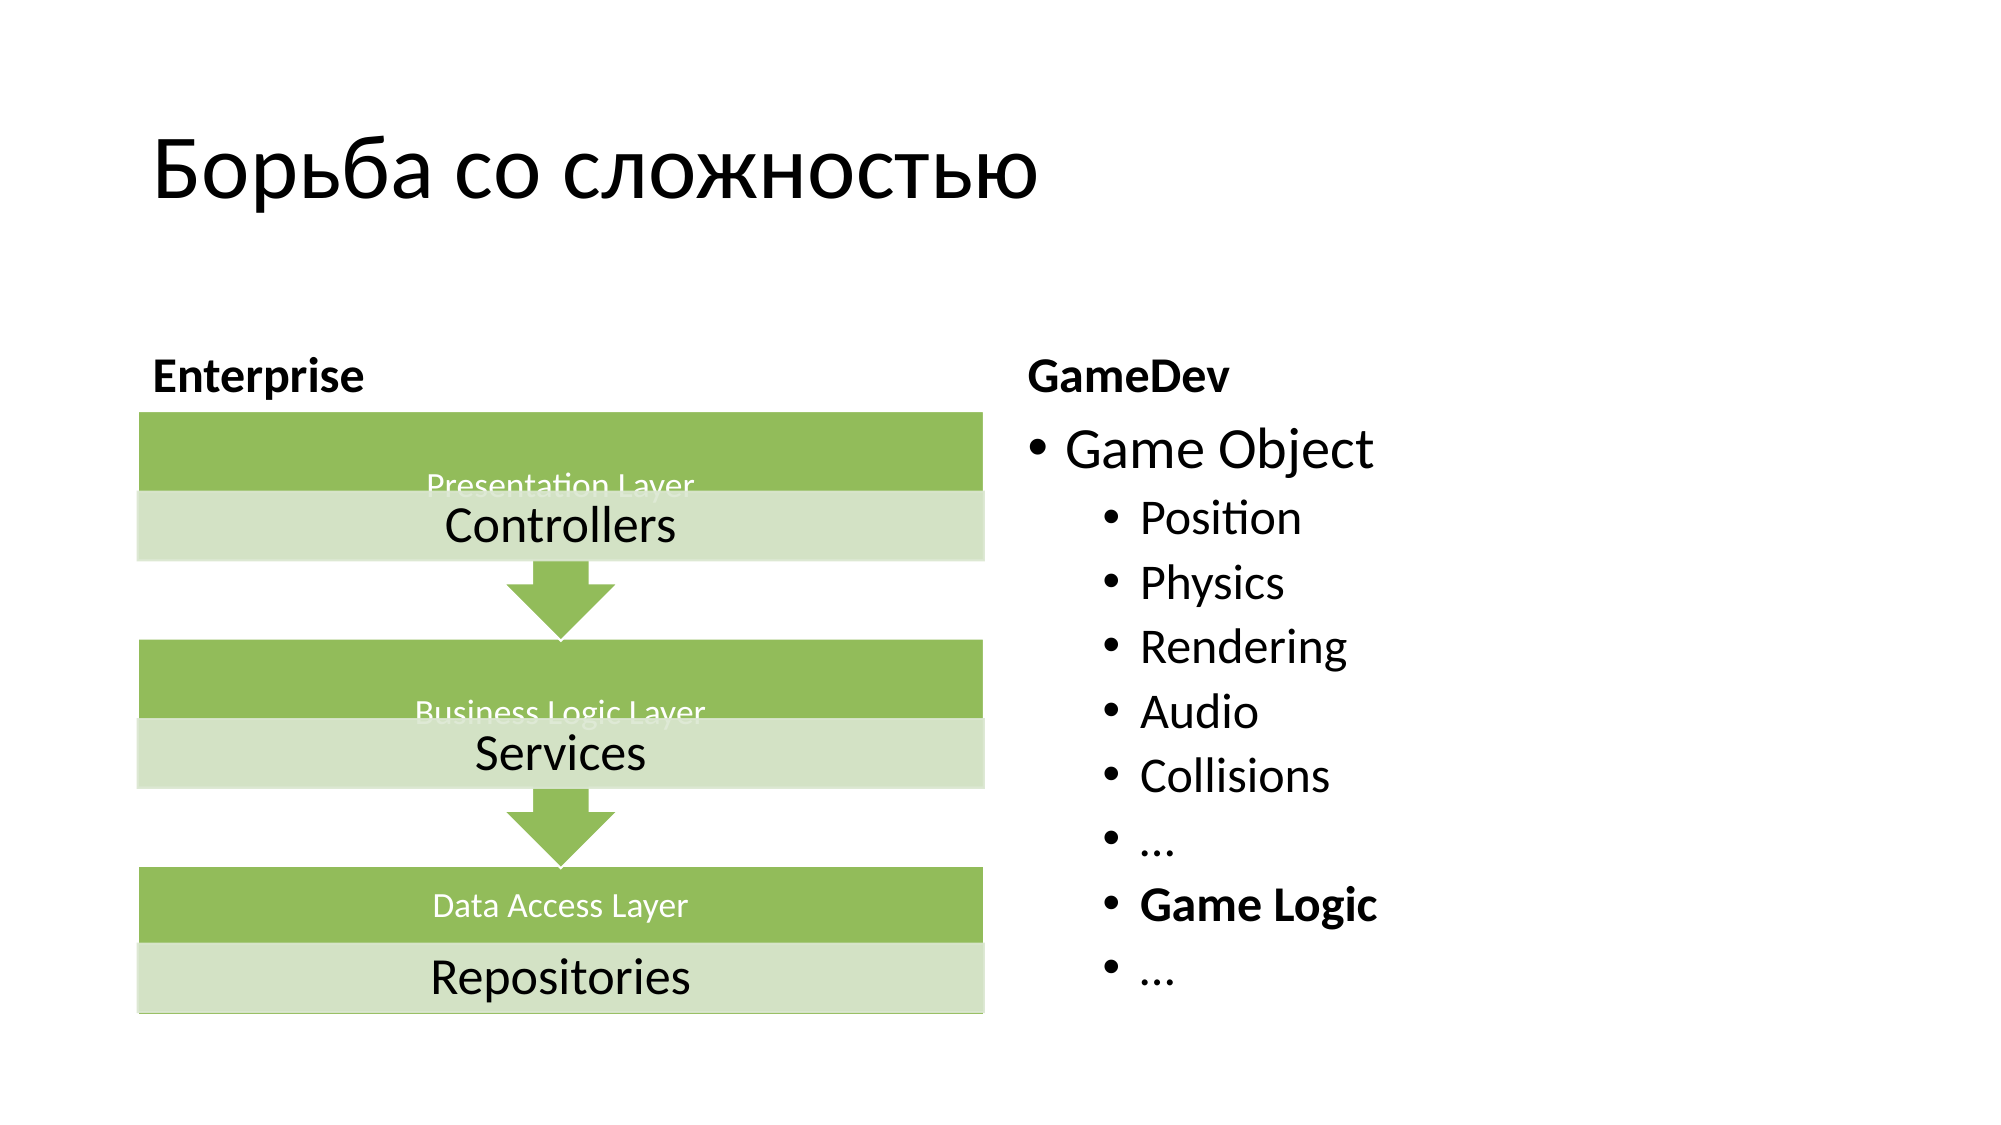

# Борьба со сложностью
Enterprise
GameDev
Data Access Layer
Repositories
Business Logic Layer
Services
Presentation Layer
Controllers
Game Object
Position
Physics
Rendering
Audio
Collisions
…
Game Logic
…